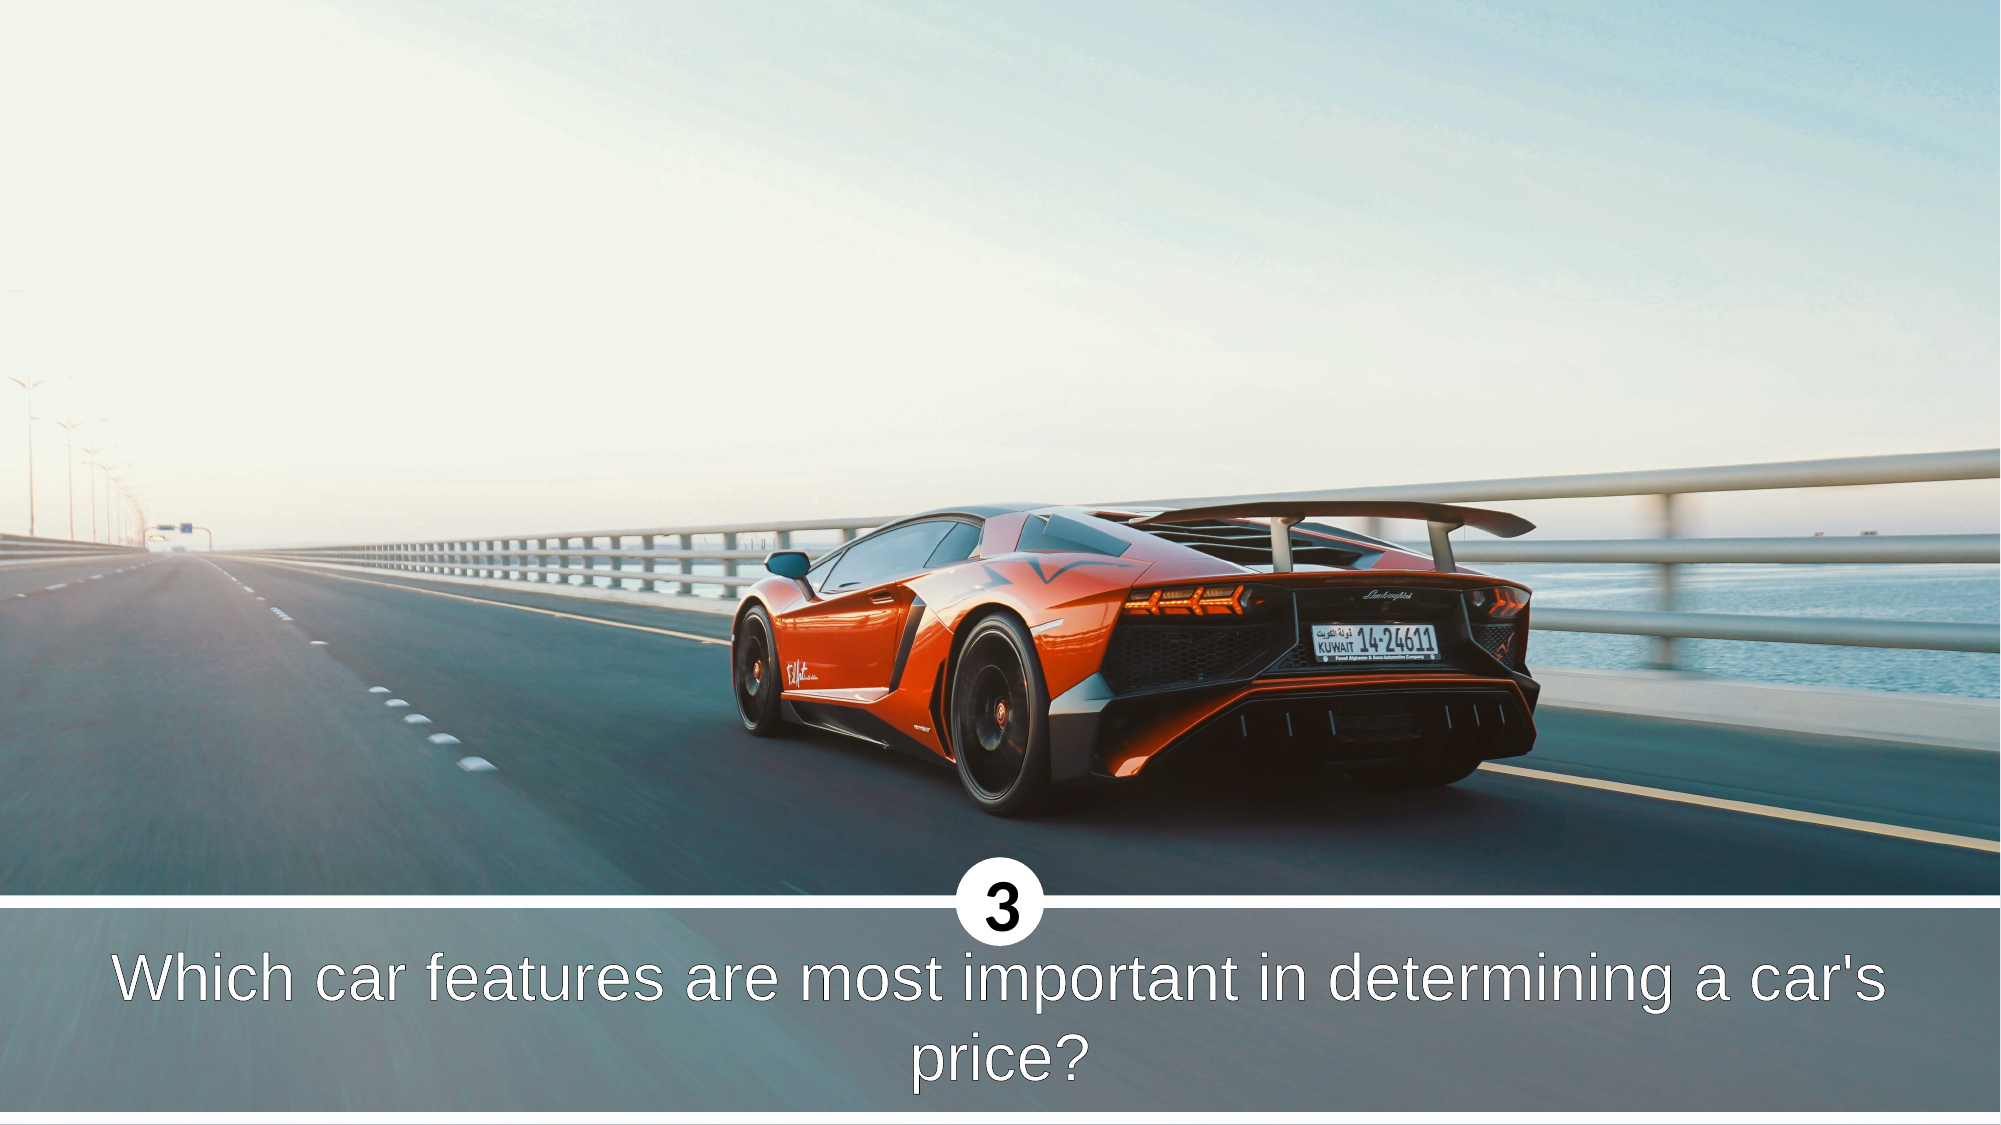

3
Which car features are most important in determining a car's price?